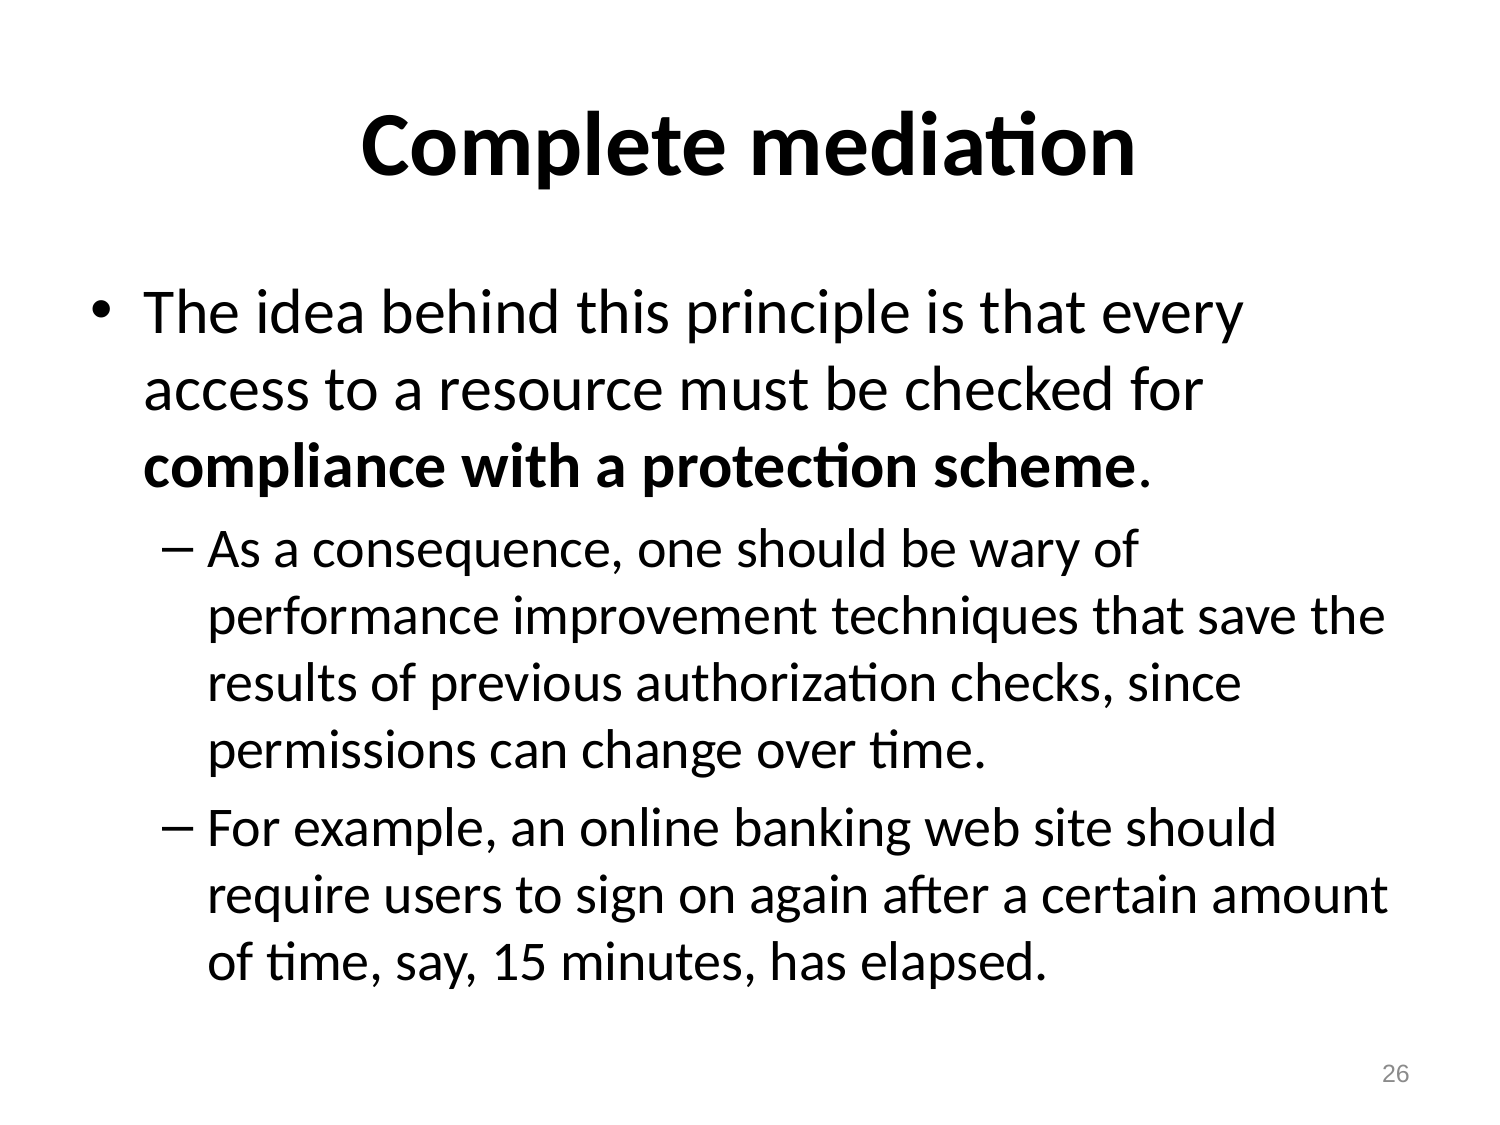

# Complete mediation
The idea behind this principle is that every access to a resource must be checked for compliance with a protection scheme.
As a consequence, one should be wary of performance improvement techniques that save the results of previous authorization checks, since permissions can change over time.
For example, an online banking web site should require users to sign on again after a certain amount of time, say, 15 minutes, has elapsed.
26